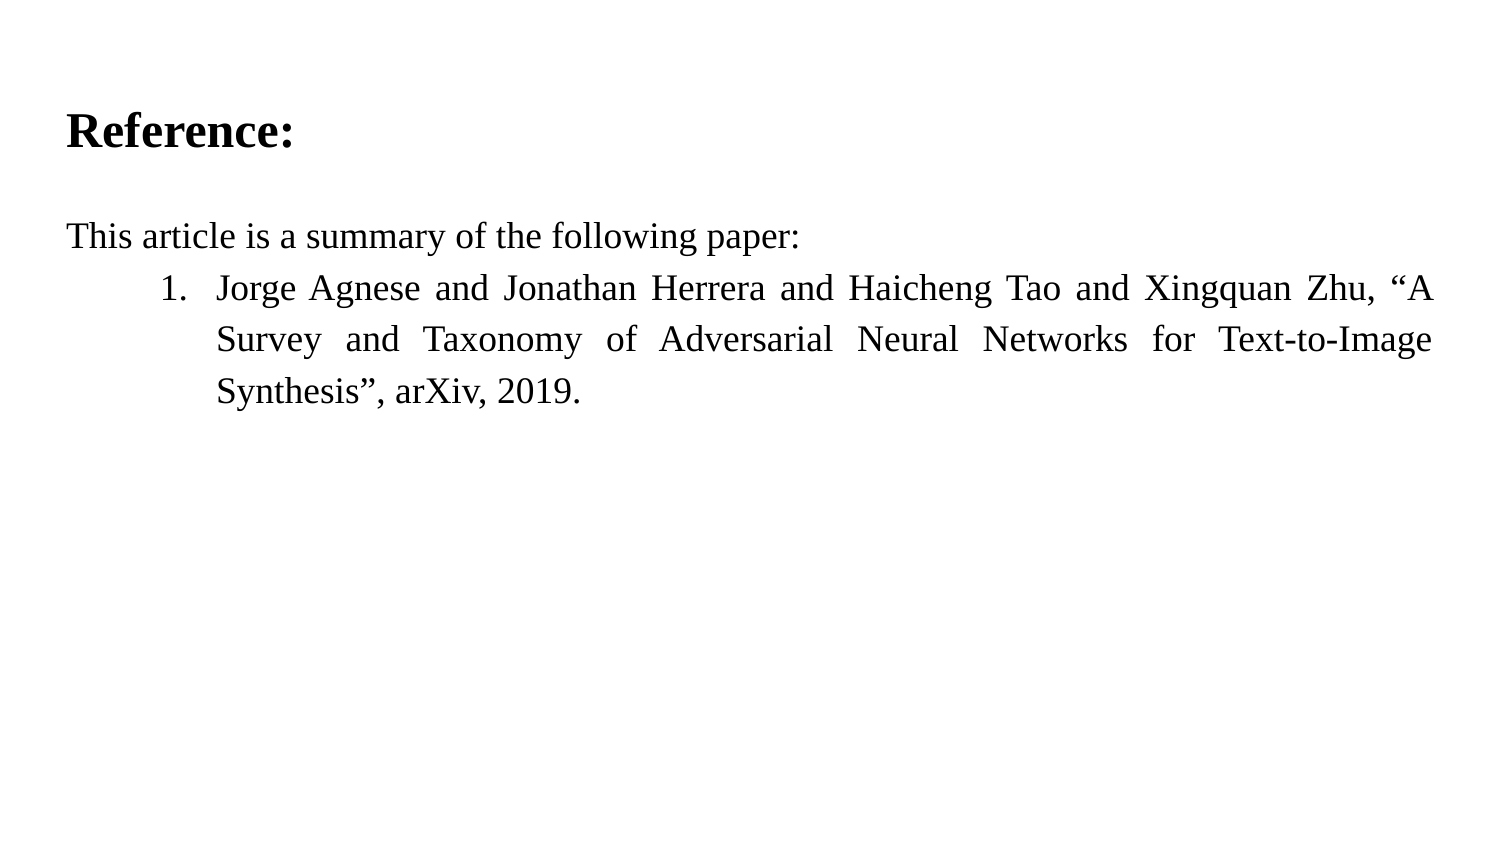

# Reference:
This article is a summary of the following paper:
Jorge Agnese and Jonathan Herrera and Haicheng Tao and Xingquan Zhu, “A Survey and Taxonomy of Adversarial Neural Networks for Text-to-Image Synthesis”, arXiv, 2019.